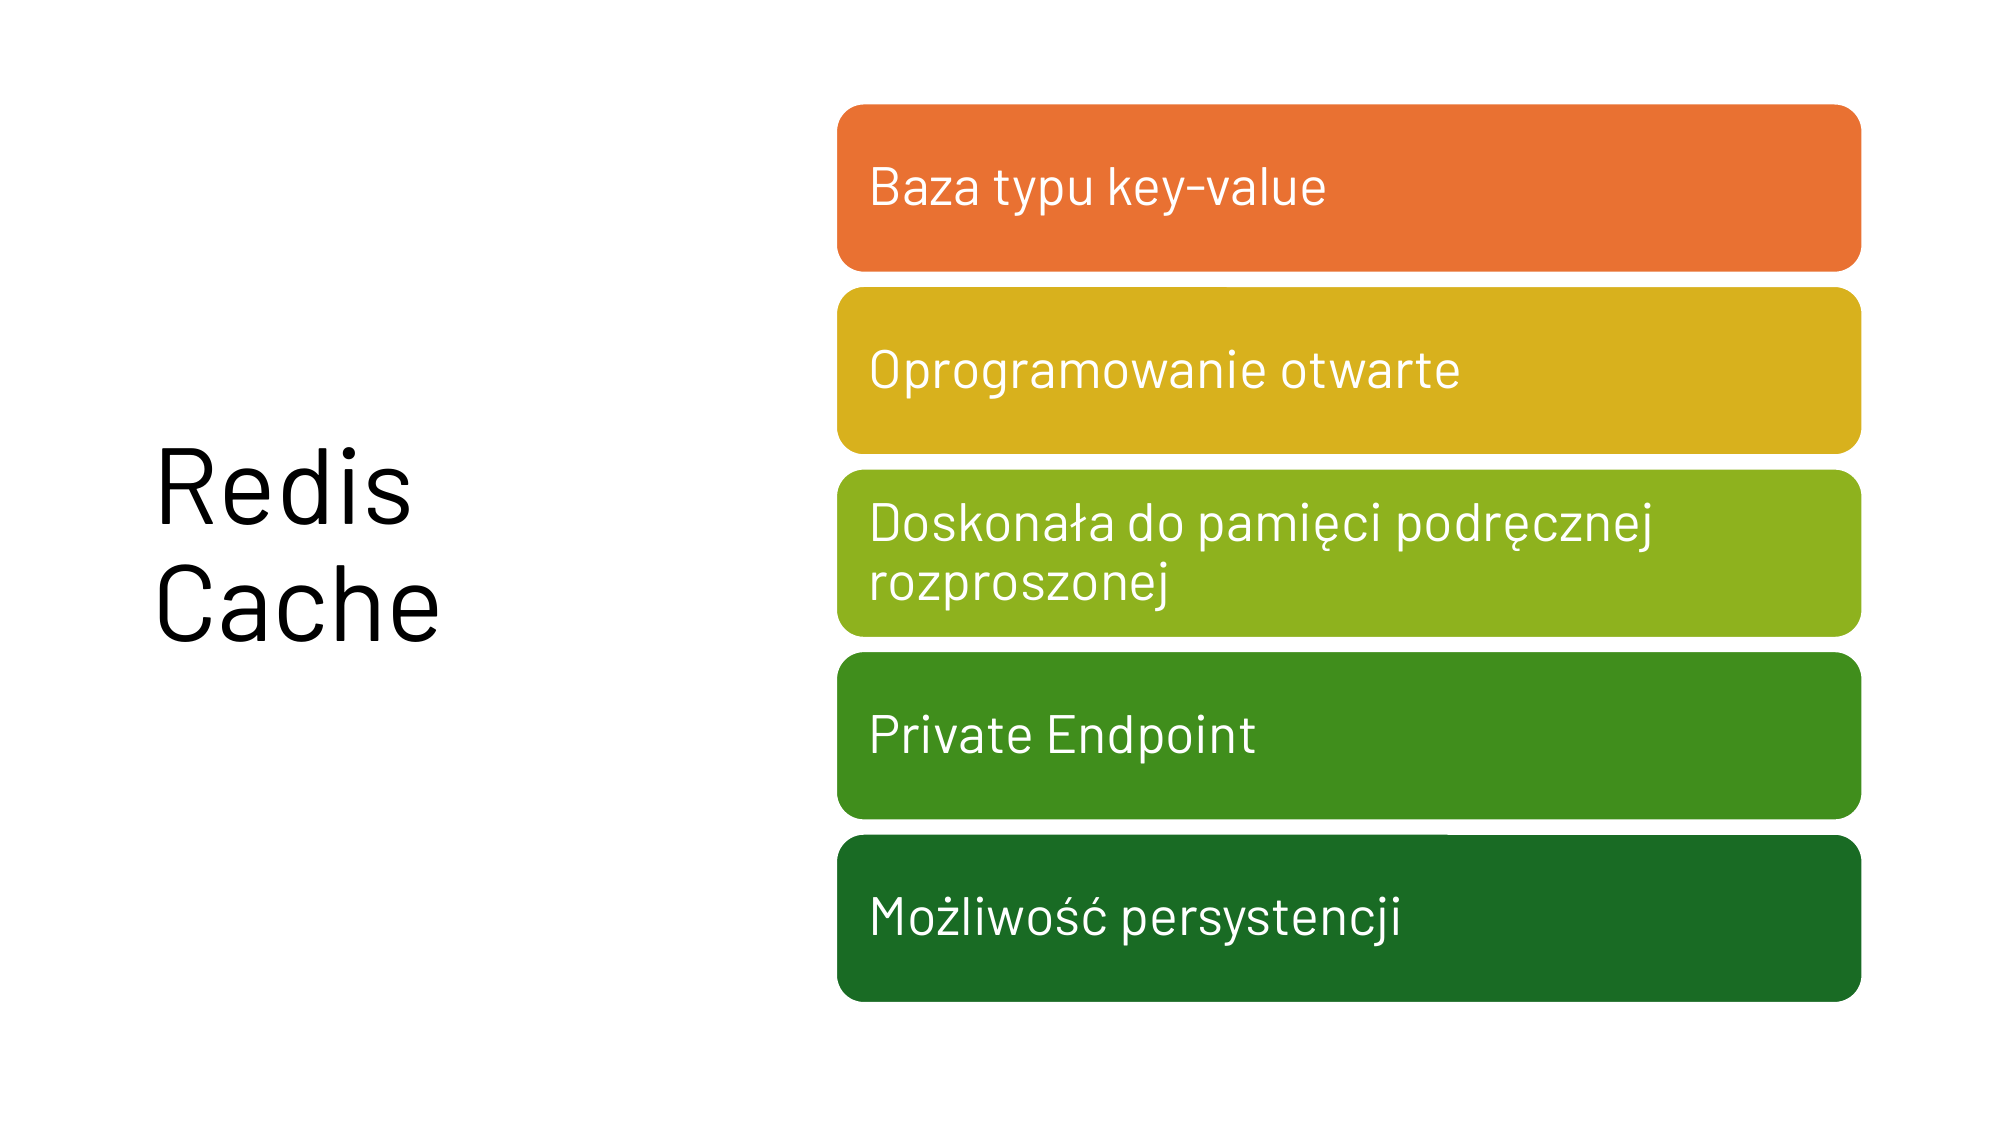

# Redis Cache
Baza typu key-value
Oprogramowanie otwarte
Doskonała do pamięci podręcznej rozproszonej
Private Endpoint
Możliwość persystencji